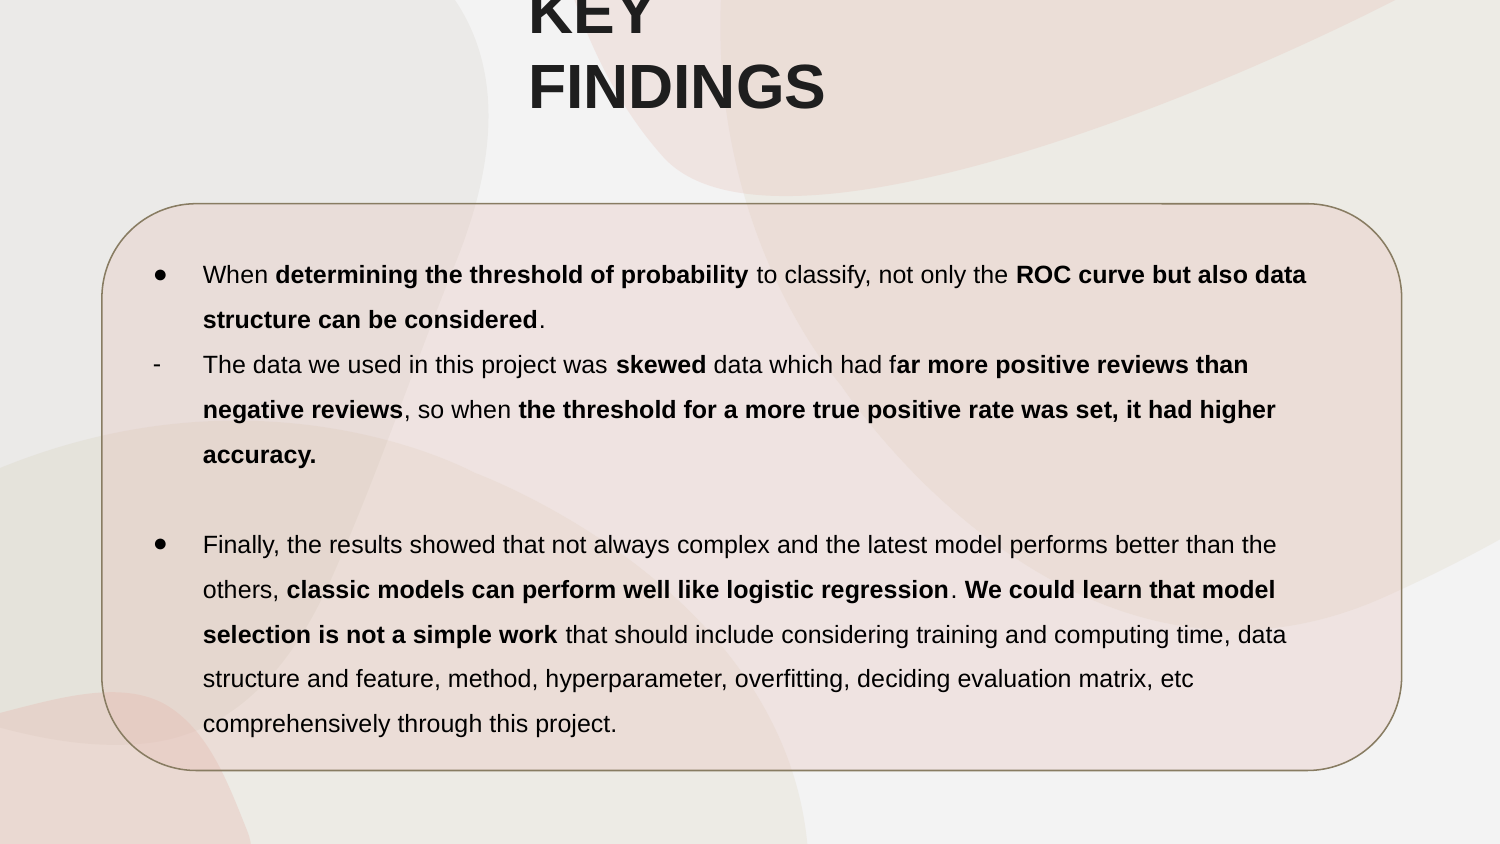

# KEY FINDINGS
When determining the threshold of probability to classify, not only the ROC curve but also data structure can be considered.
The data we used in this project was skewed data which had far more positive reviews than negative reviews, so when the threshold for a more true positive rate was set, it had higher accuracy.

Finally, the results showed that not always complex and the latest model performs better than the others, classic models can perform well like logistic regression. We could learn that model selection is not a simple work that should include considering training and computing time, data structure and feature, method, hyperparameter, overfitting, deciding evaluation matrix, etc comprehensively through this project.